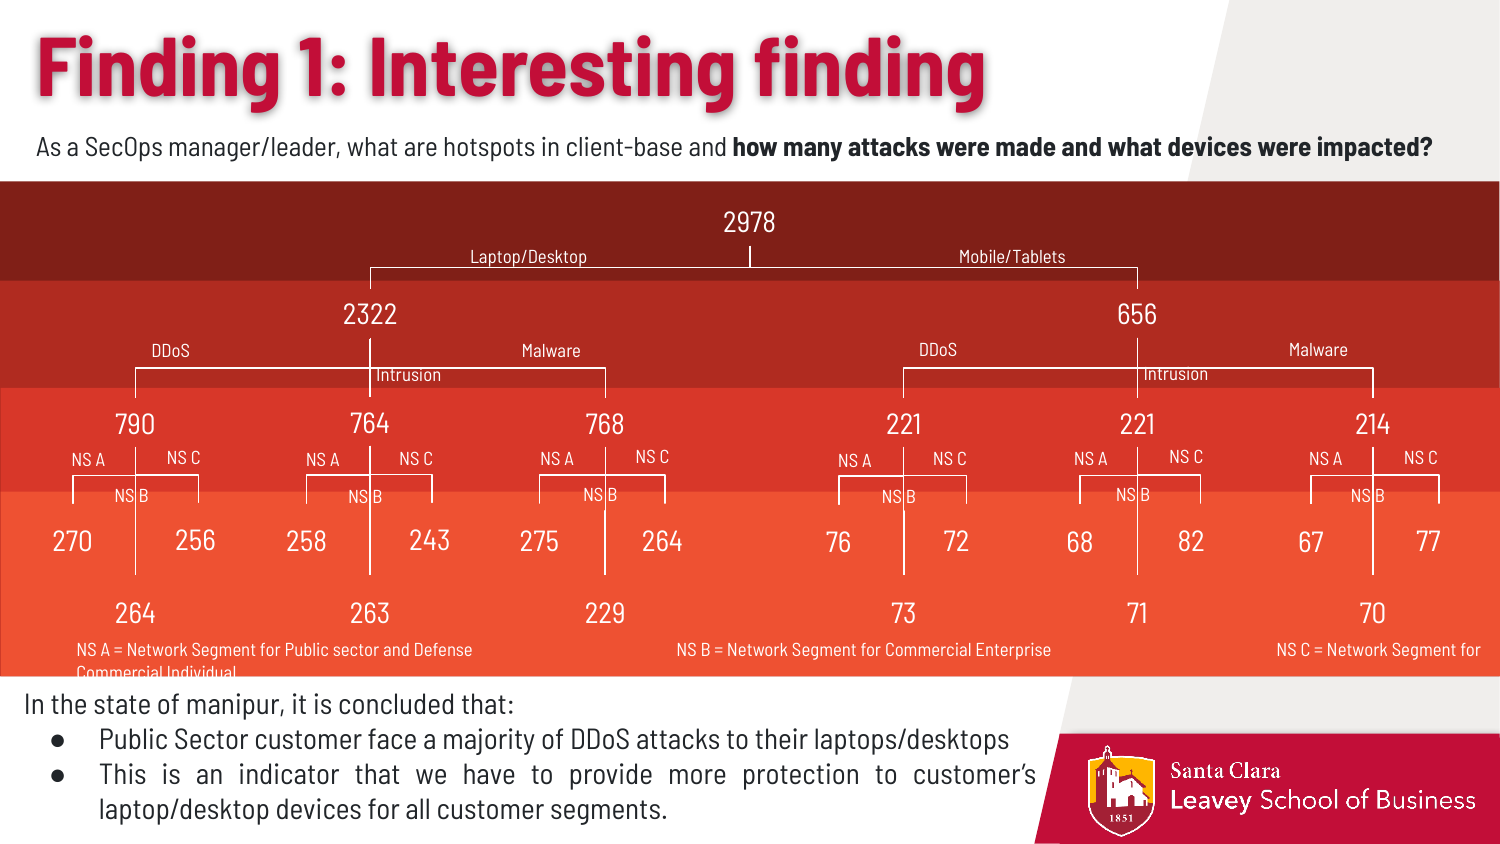

# Finding 1: Interesting finding
As a SecOps manager/leader, what are hotspots in client-base and how many attacks were made and what devices were impacted?

2978
Mobile/Tablets
Laptop/Desktop

2322
656
DDoS
Malware
DDoS
Malware
Intrusion
Intrusion

764
768
221
214
790
221
NS C
NS C
NS C
NS C
NS A
NS C
NS A
NS A
NS C
NS A
NS A
NS A
NS B
NS B
NS B
NS B
NS B
NS B

243
256
275
264
82
77
72
258
270
68
67
76
264
263
229
73
71
70
NS A = Network Segment for Public sector and Defense		NS B = Network Segment for Commercial Enterprise		NS C = Network Segment for Commercial Individual
In the state of manipur, it is concluded that:
Public Sector customer face a majority of DDoS attacks to their laptops/desktops
This is an indicator that we have to provide more protection to customer’s laptop/desktop devices for all customer segments.